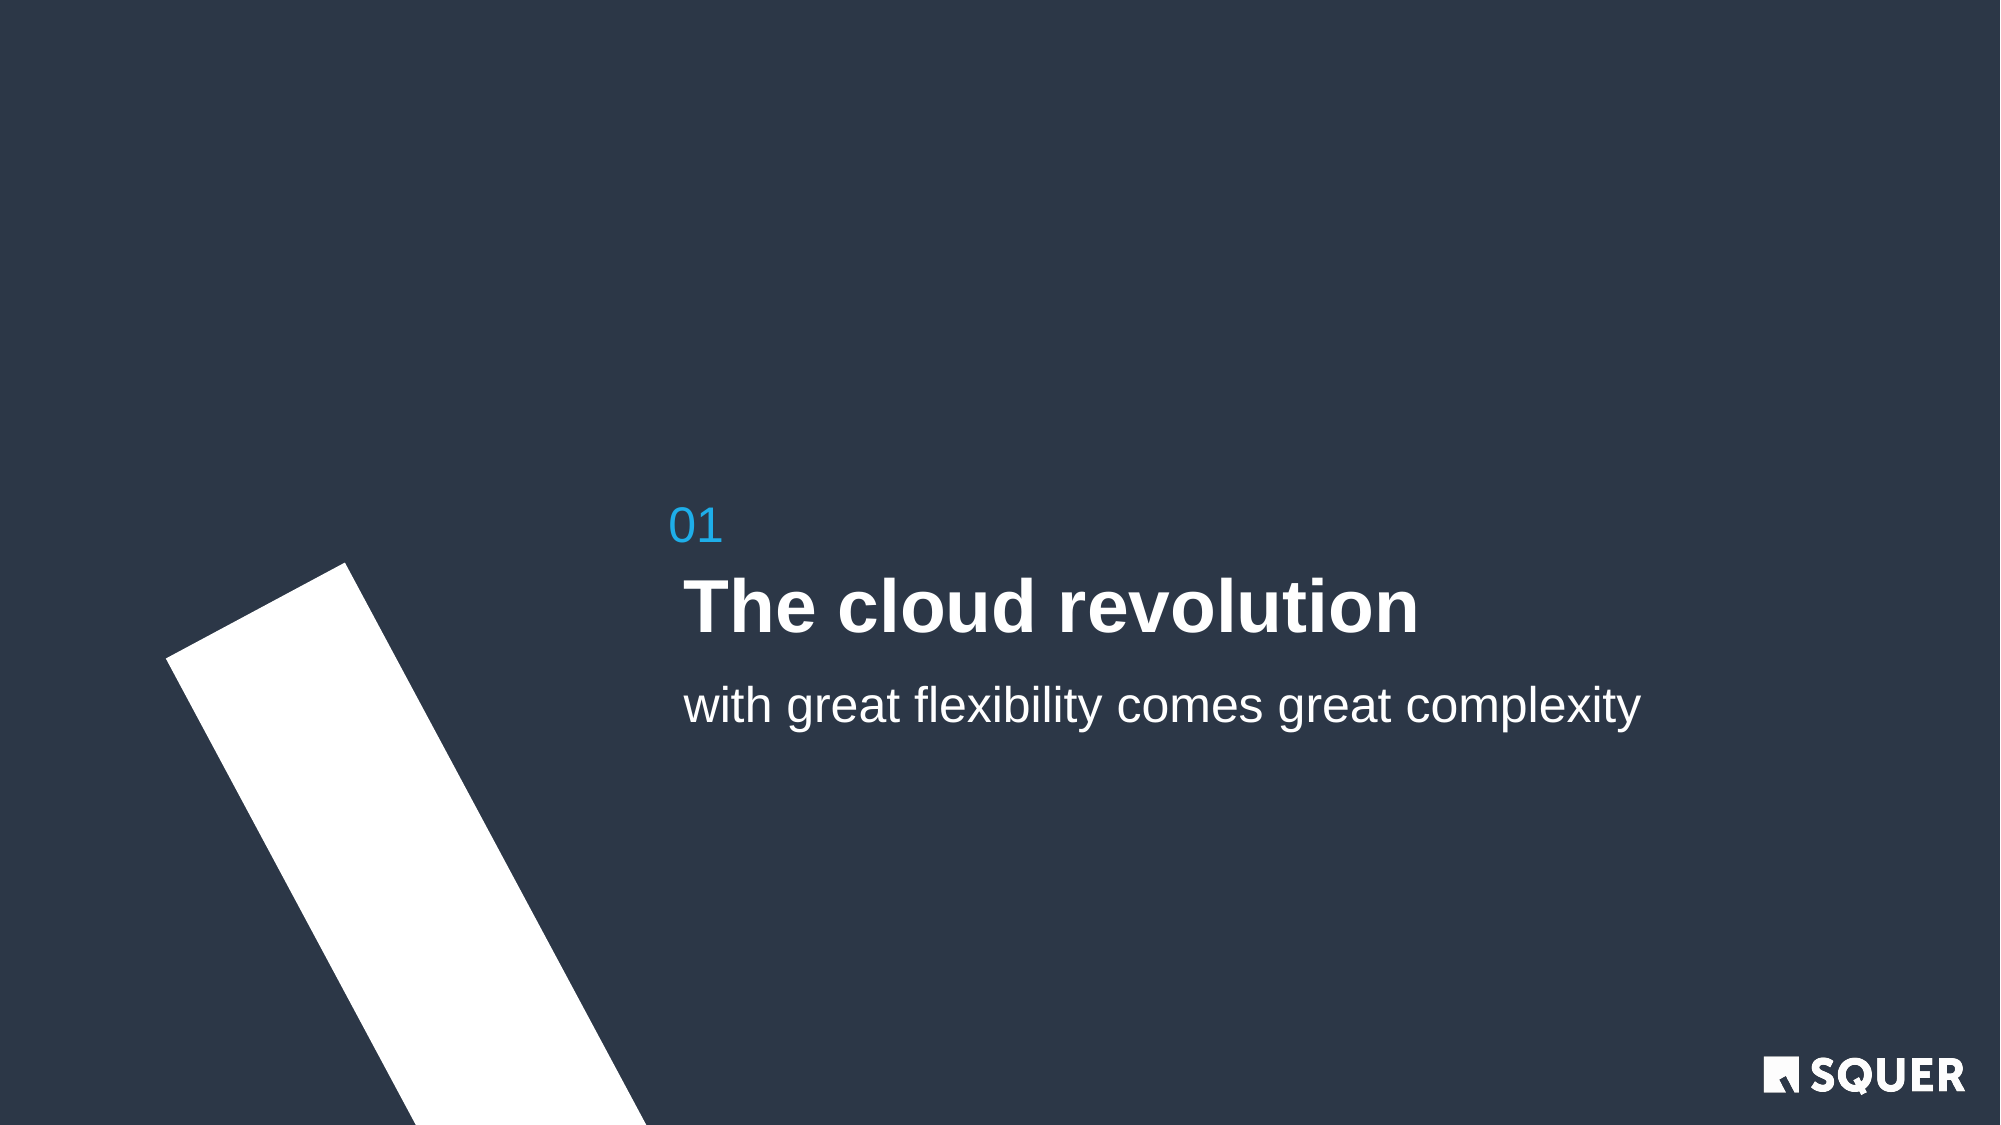

01
The cloud revolution

with great flexibility comes great complexity